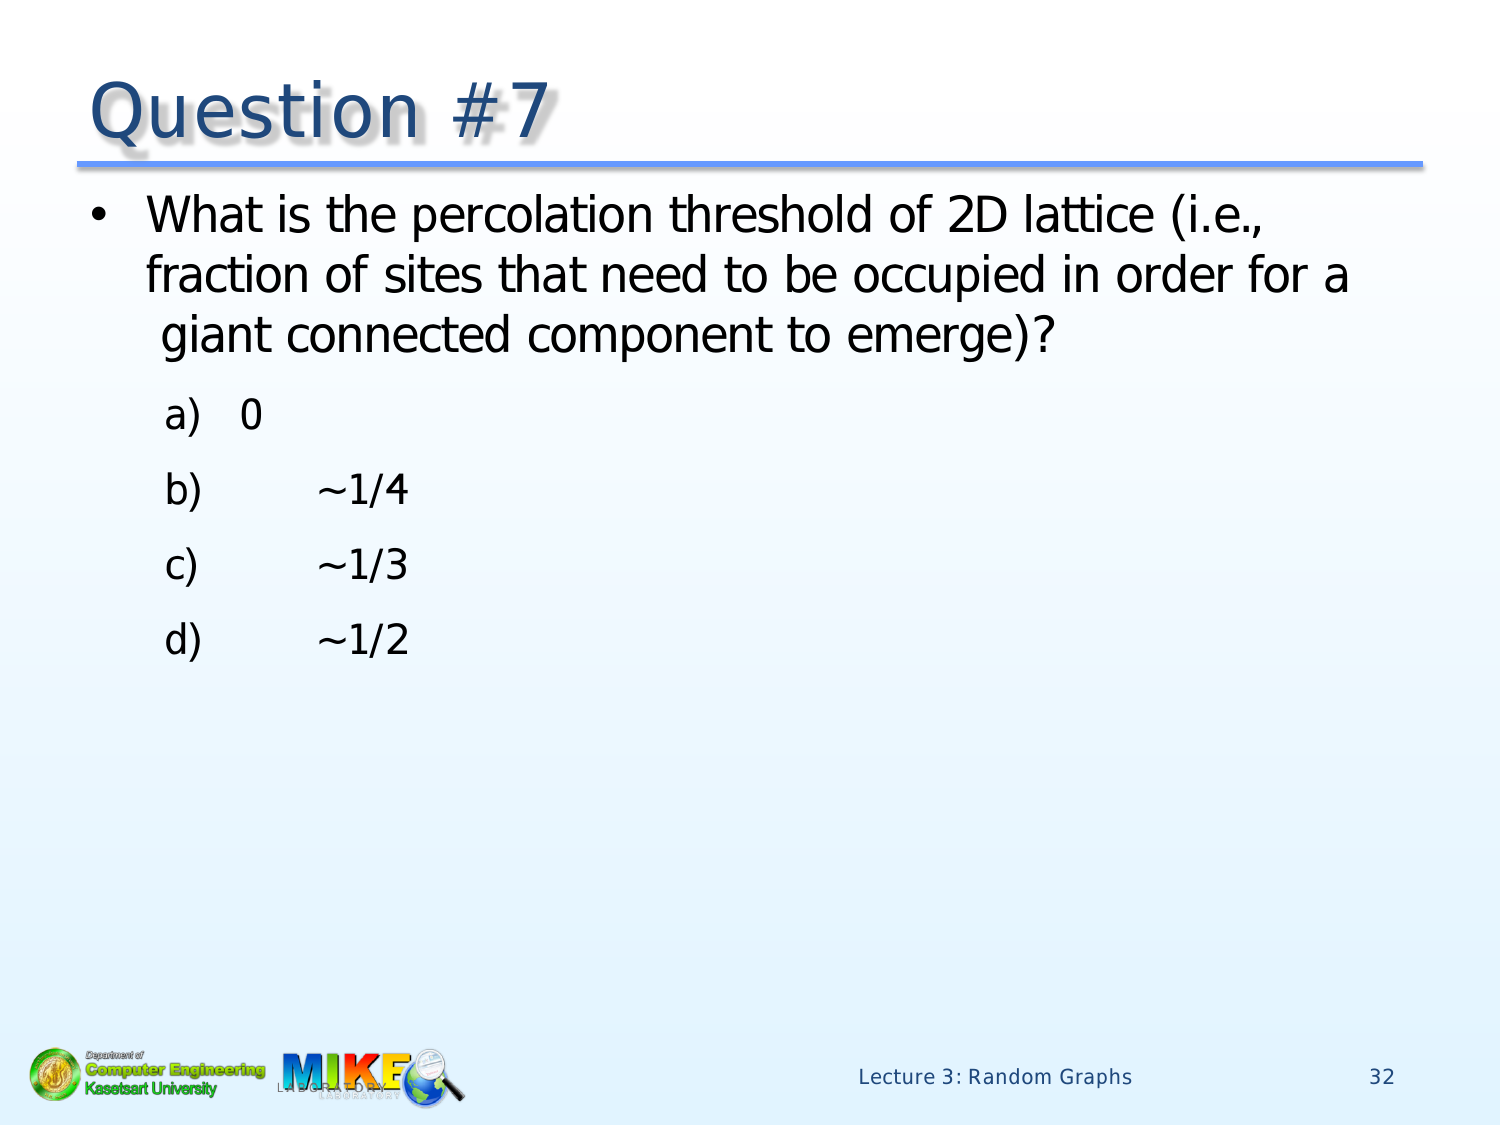

# Question #7

What is the percolation threshold of 2D lattice (i.e.,  fraction of sites that need to be occupied in order for a  giant connected component to emerge)?
0
b)	~1/4
c)	~1/3
d)	~1/2

Lecture 3: Random Graphs
32